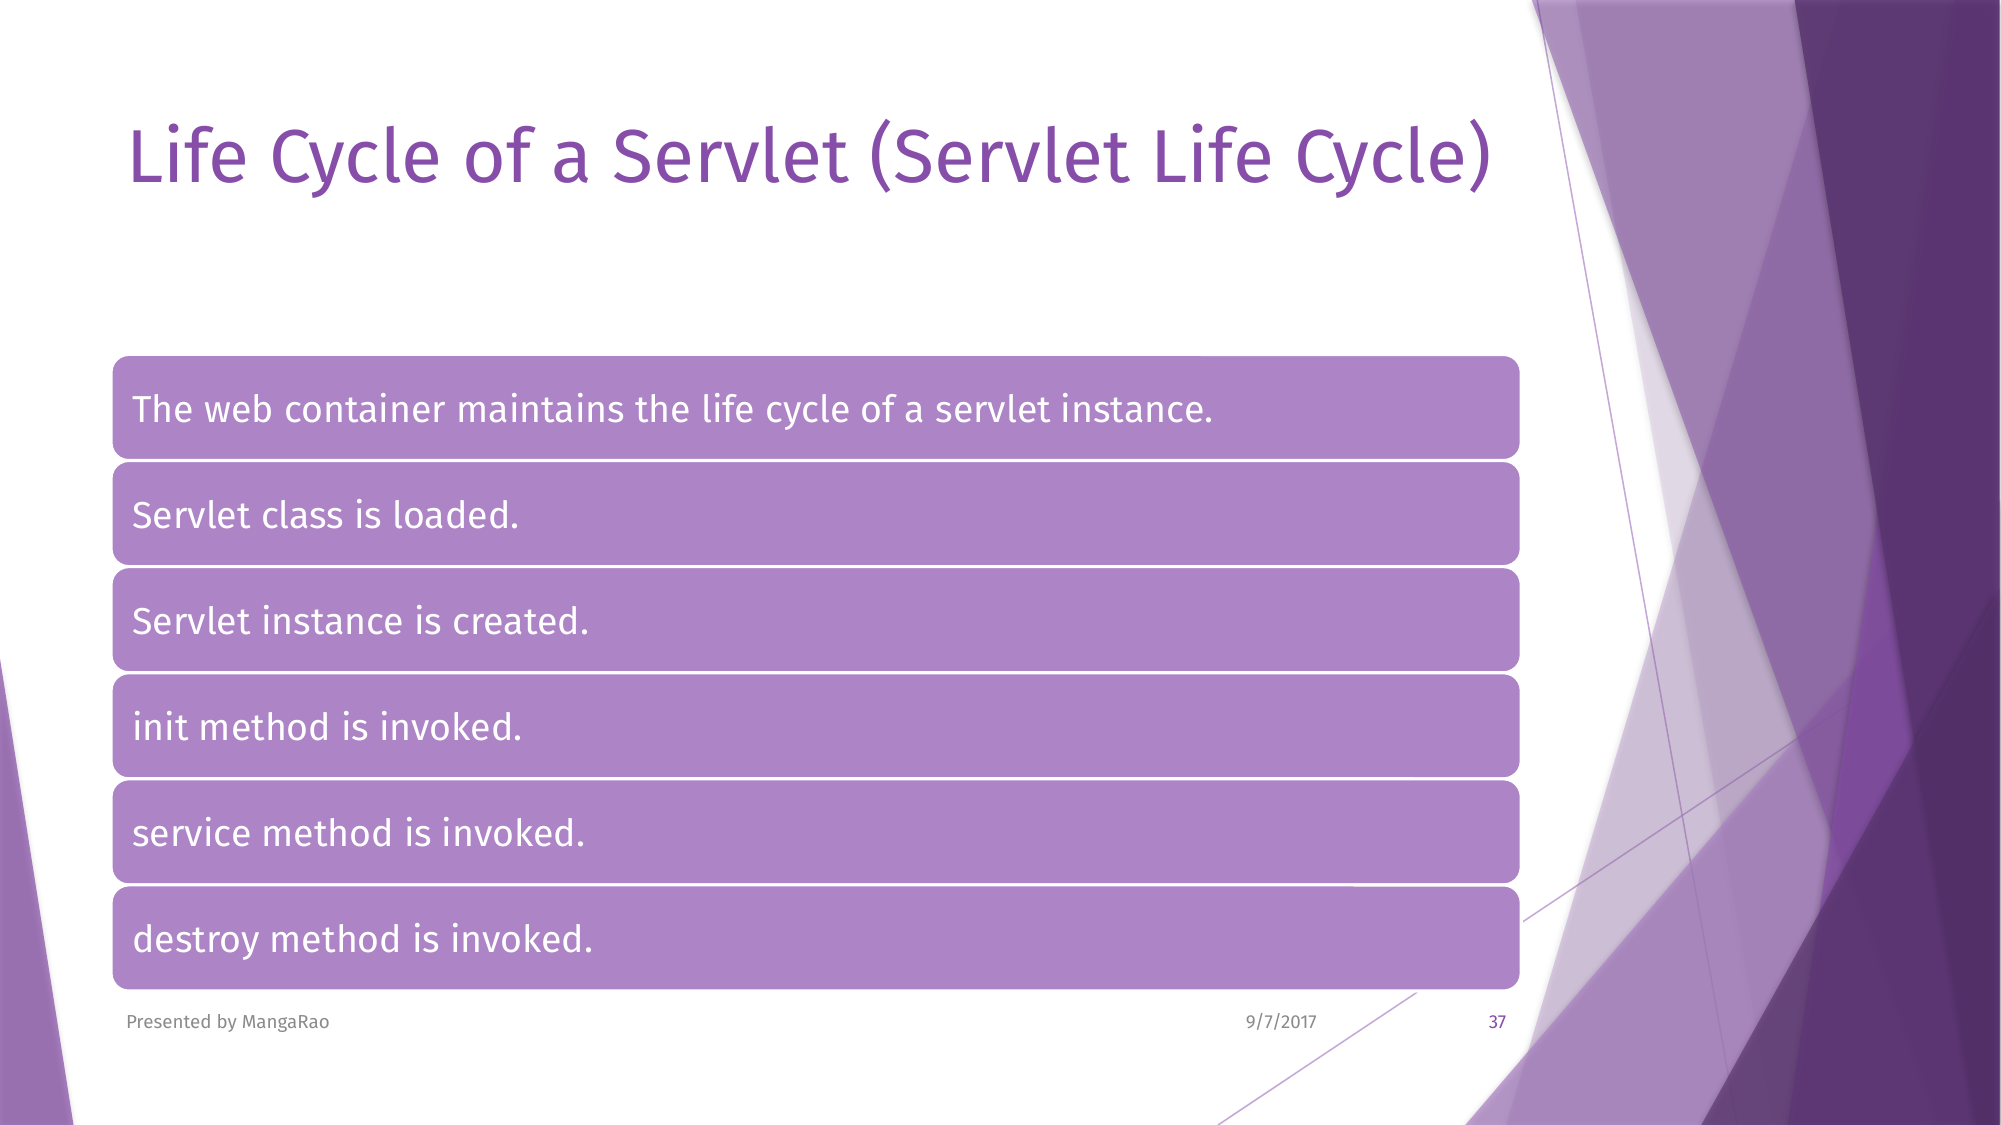

# Life Cycle of a Servlet (Servlet Life Cycle)
The web container maintains the life cycle of a servlet instance.
Servlet class is loaded.
Servlet instance is created.
init method is invoked.
service method is invoked.
destroy method is invoked.
Presented by MangaRao
9/7/2017
37